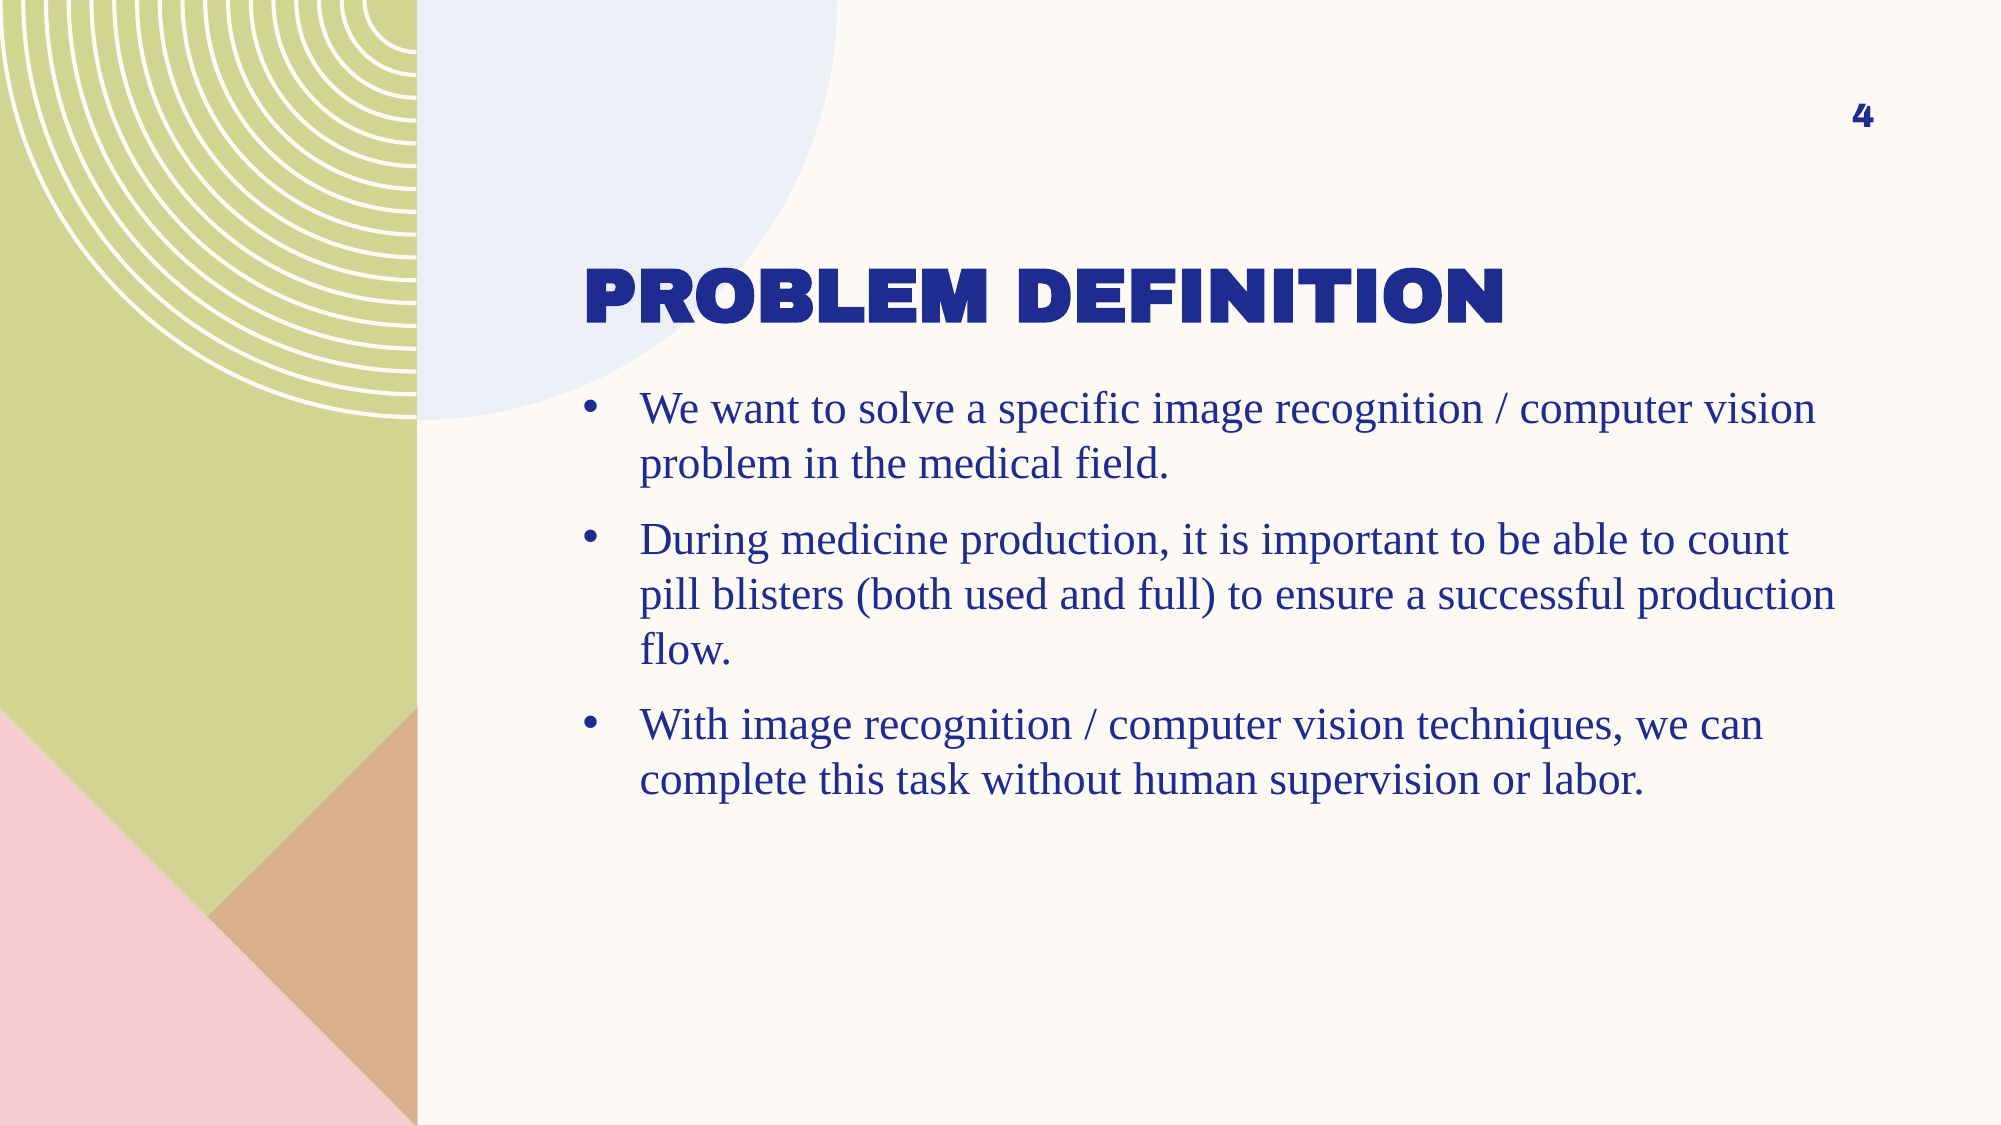

4
# PROBLEM DEFINITION
We want to solve a specific image recognition / computer vision problem in the medical field.
During medicine production, it is important to be able to count pill blisters (both used and full) to ensure a successful production flow.
With image recognition / computer vision techniques, we can complete this task without human supervision or labor.